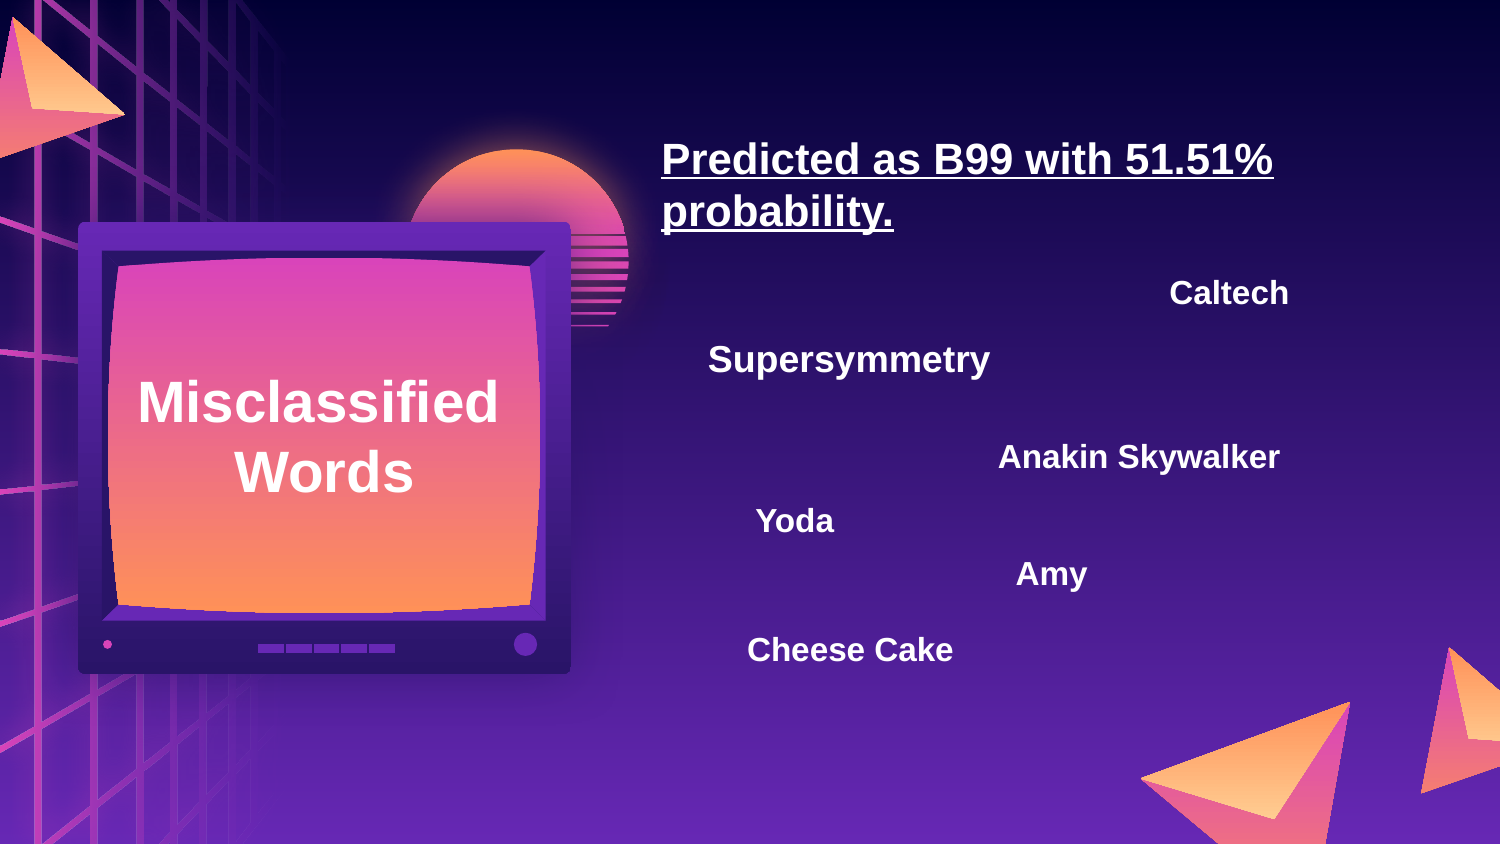

Predicted as B99 with 51.51% probability.

Caltech
Supersymmetry
# Misclassified
Words
Anakin Skywalker
Yoda

Amy
Cheese Cake